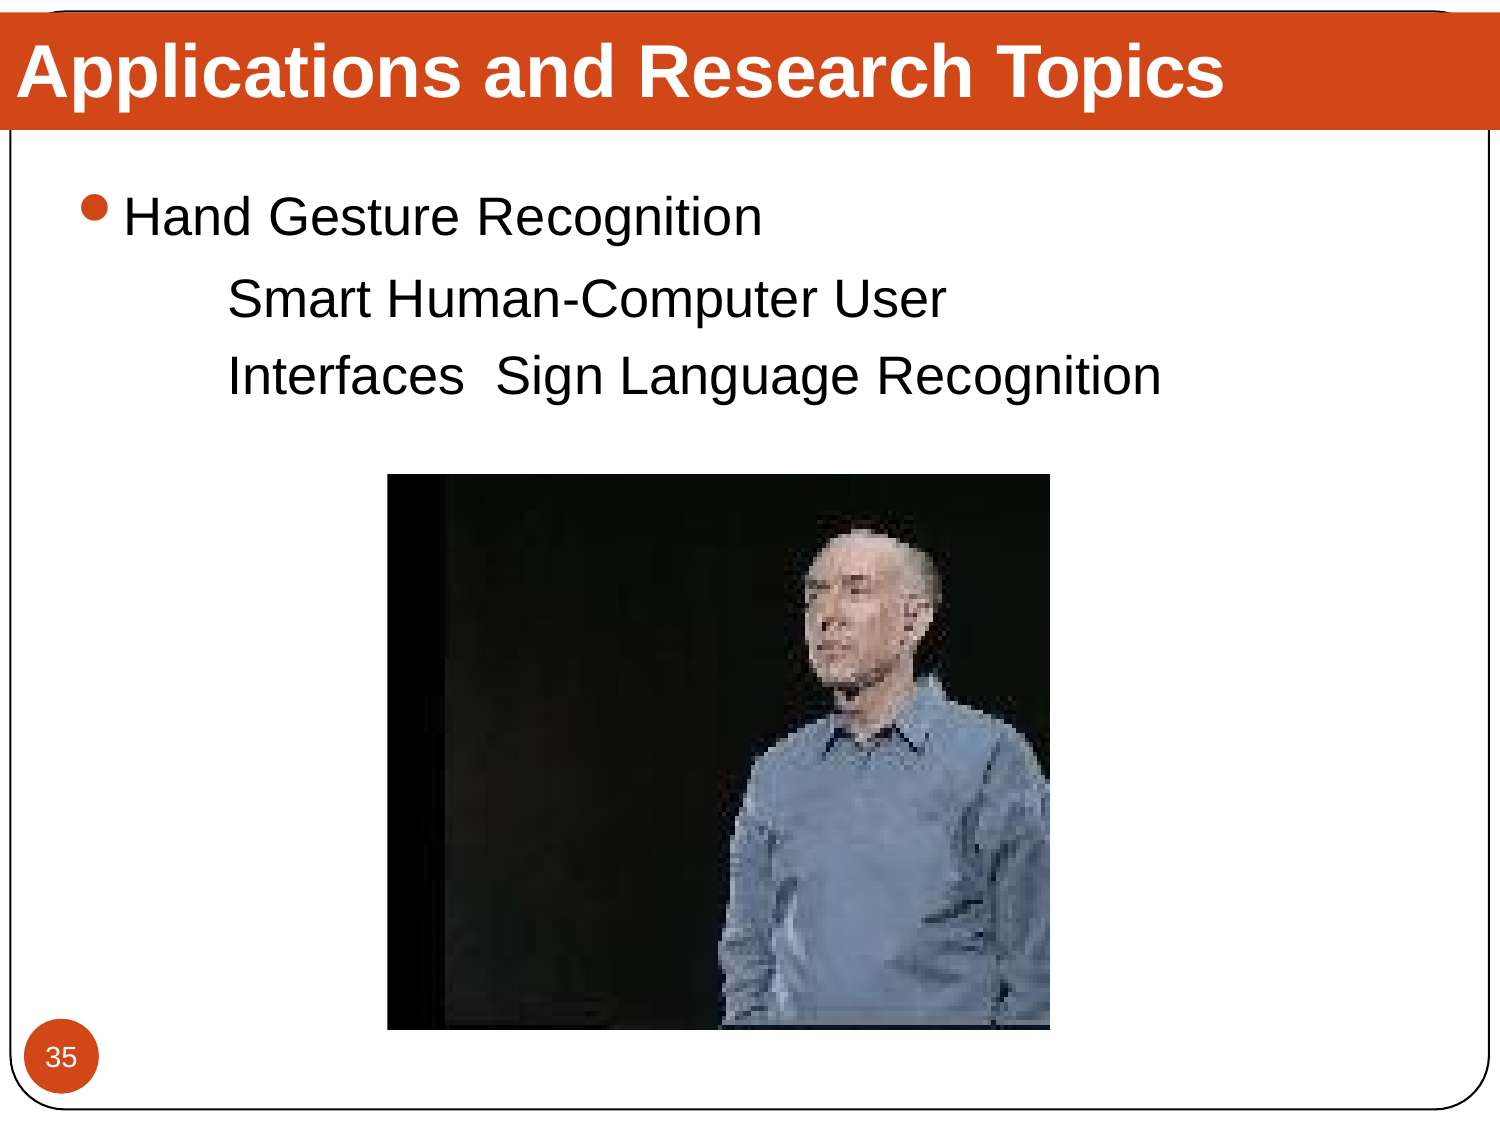

# Applications and Research Topics
Hand Gesture Recognition
Smart Human-Computer User Interfaces  Sign Language Recognition

35